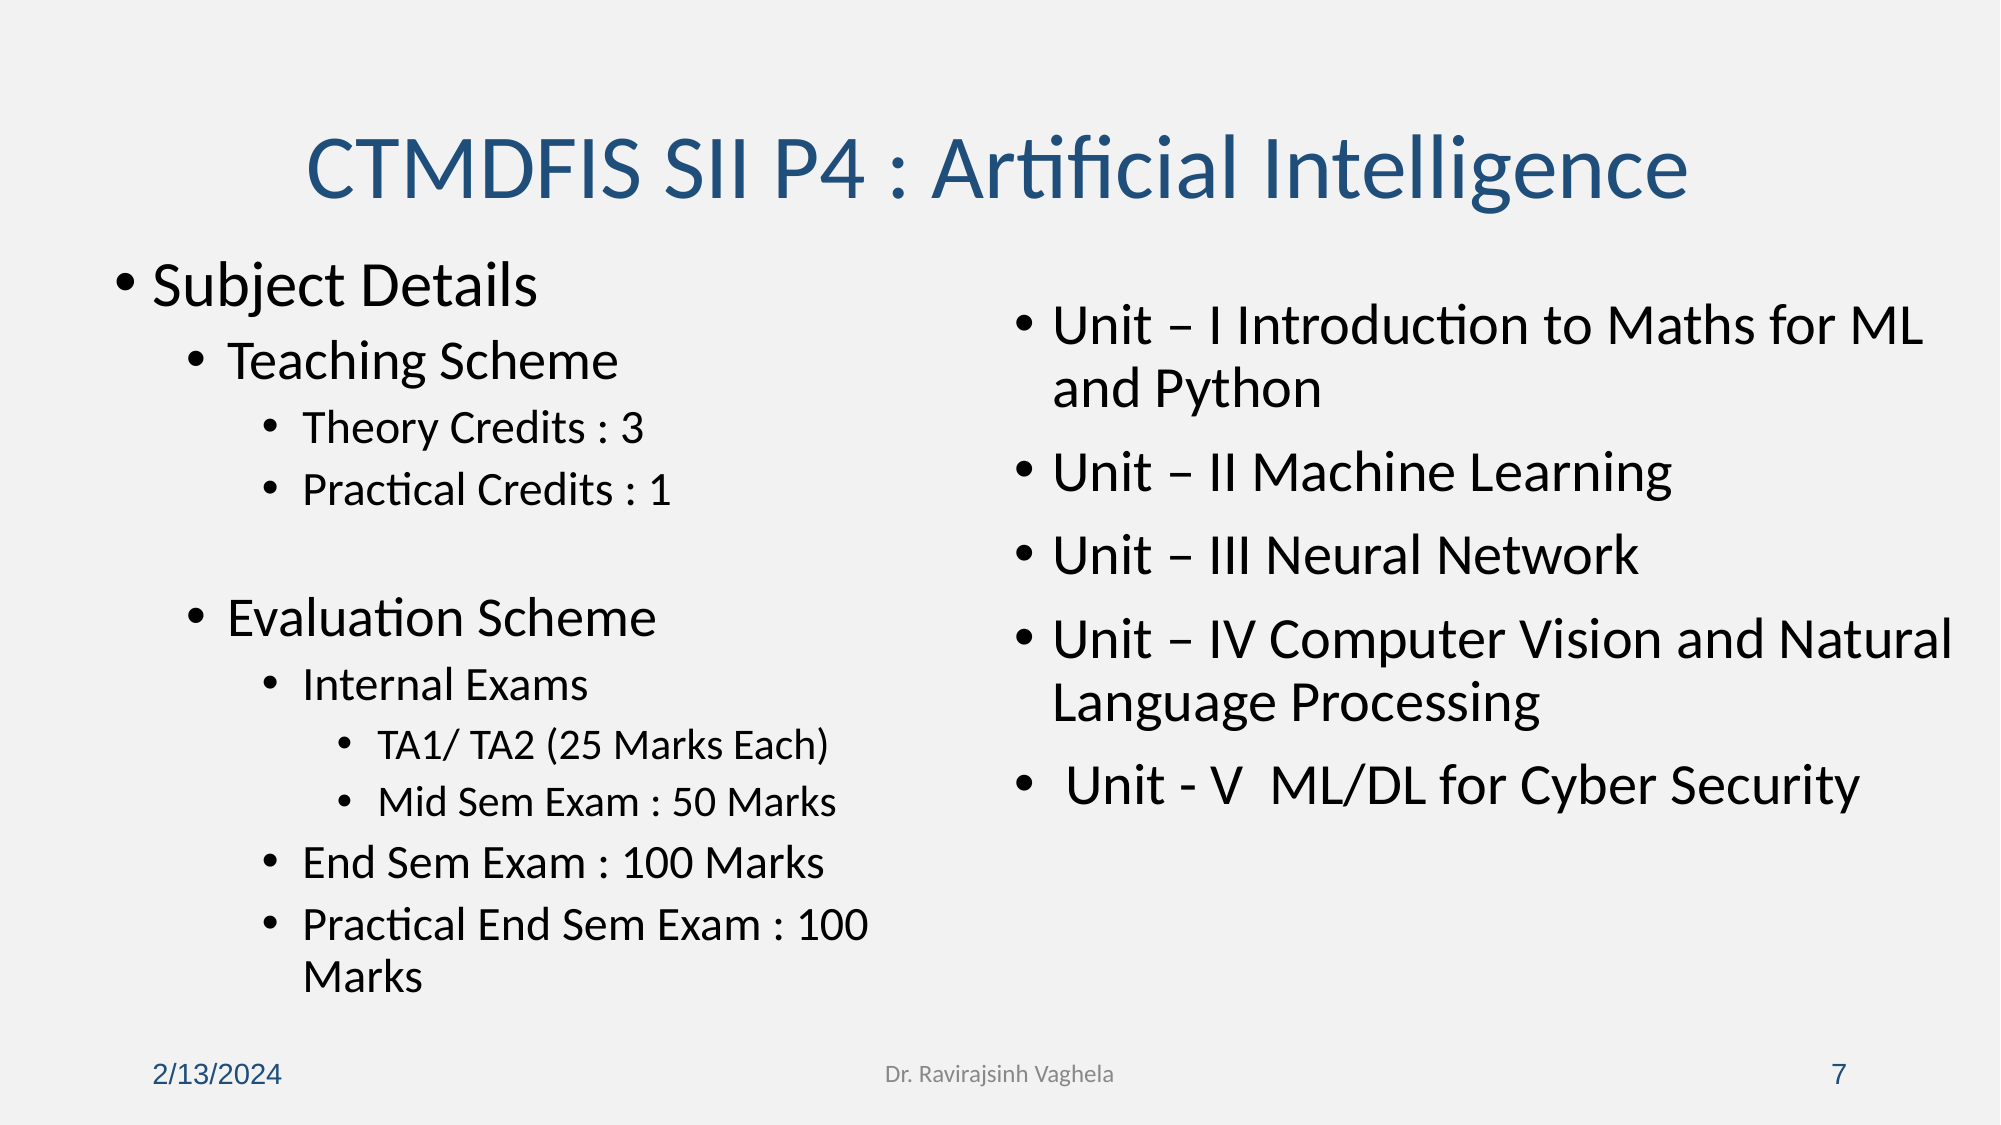

# CTMDFIS SII P4 : Artificial Intelligence
Subject Details
Teaching Scheme
Theory Credits : 3
Practical Credits : 1

Evaluation Scheme
Internal Exams
TA1/ TA2 (25 Marks Each)
Mid Sem Exam : 50 Marks
End Sem Exam : 100 Marks
Practical End Sem Exam : 100 Marks
Unit – I Introduction to Maths for ML and Python
Unit – II Machine Learning
Unit – III Neural Network
Unit – IV Computer Vision and Natural Language Processing
 Unit - V  ML/DL for Cyber Security
2/13/2024
Dr. Ravirajsinh Vaghela
7